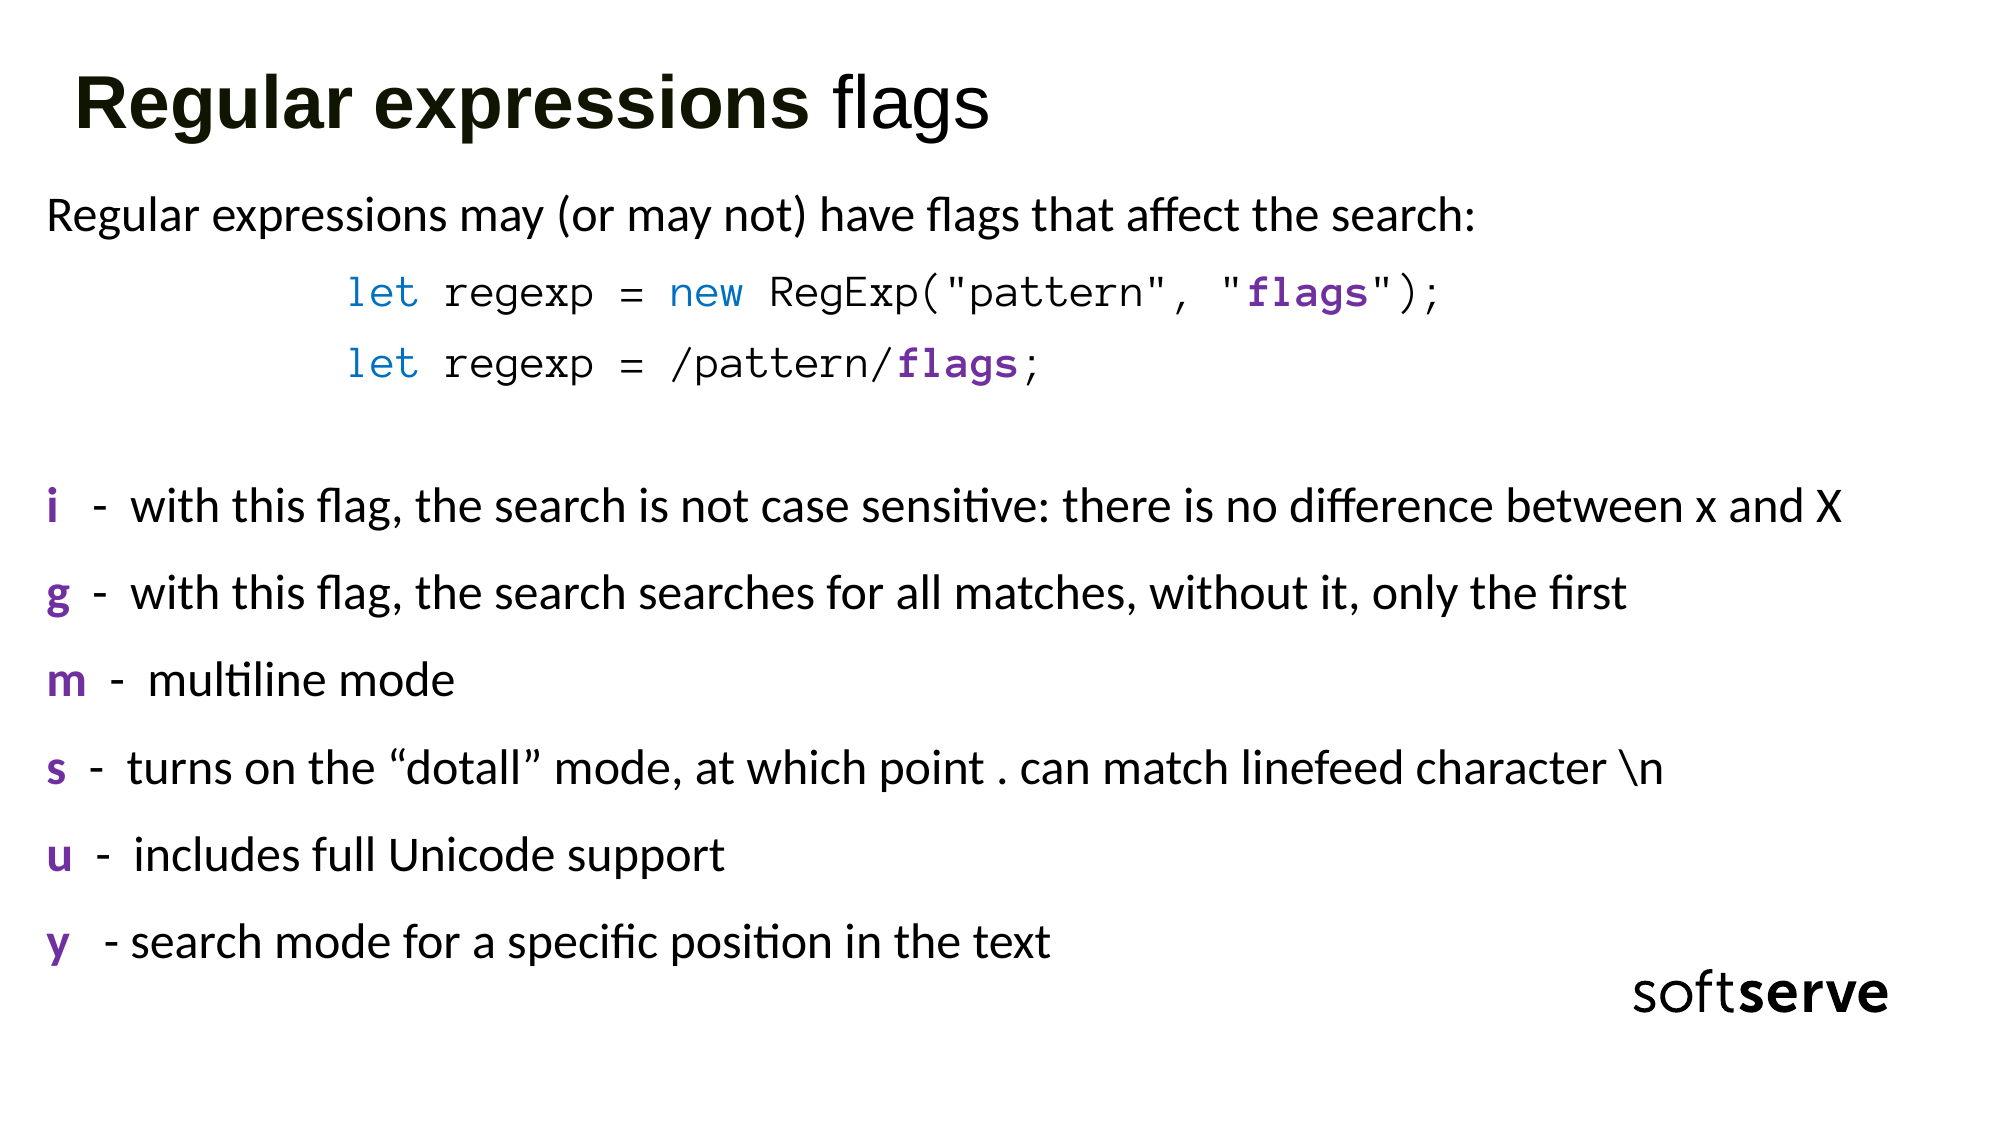

# Regular expressions flags
Regular expressions may (or may not) have flags that affect the search:
		let regexp = new RegExp("pattern", "flags");
		let regexp = /pattern/flags;

i   -  with this flag, the search is not case sensitive: there is no difference between x and X
g  -  with this flag, the search searches for all matches, without it, only the first
m  -  multiline mode
s  -  turns on the “dotall” mode, at which point . can match linefeed character \n
u  -  includes full Unicode support
y   - search mode for a specific position in the text